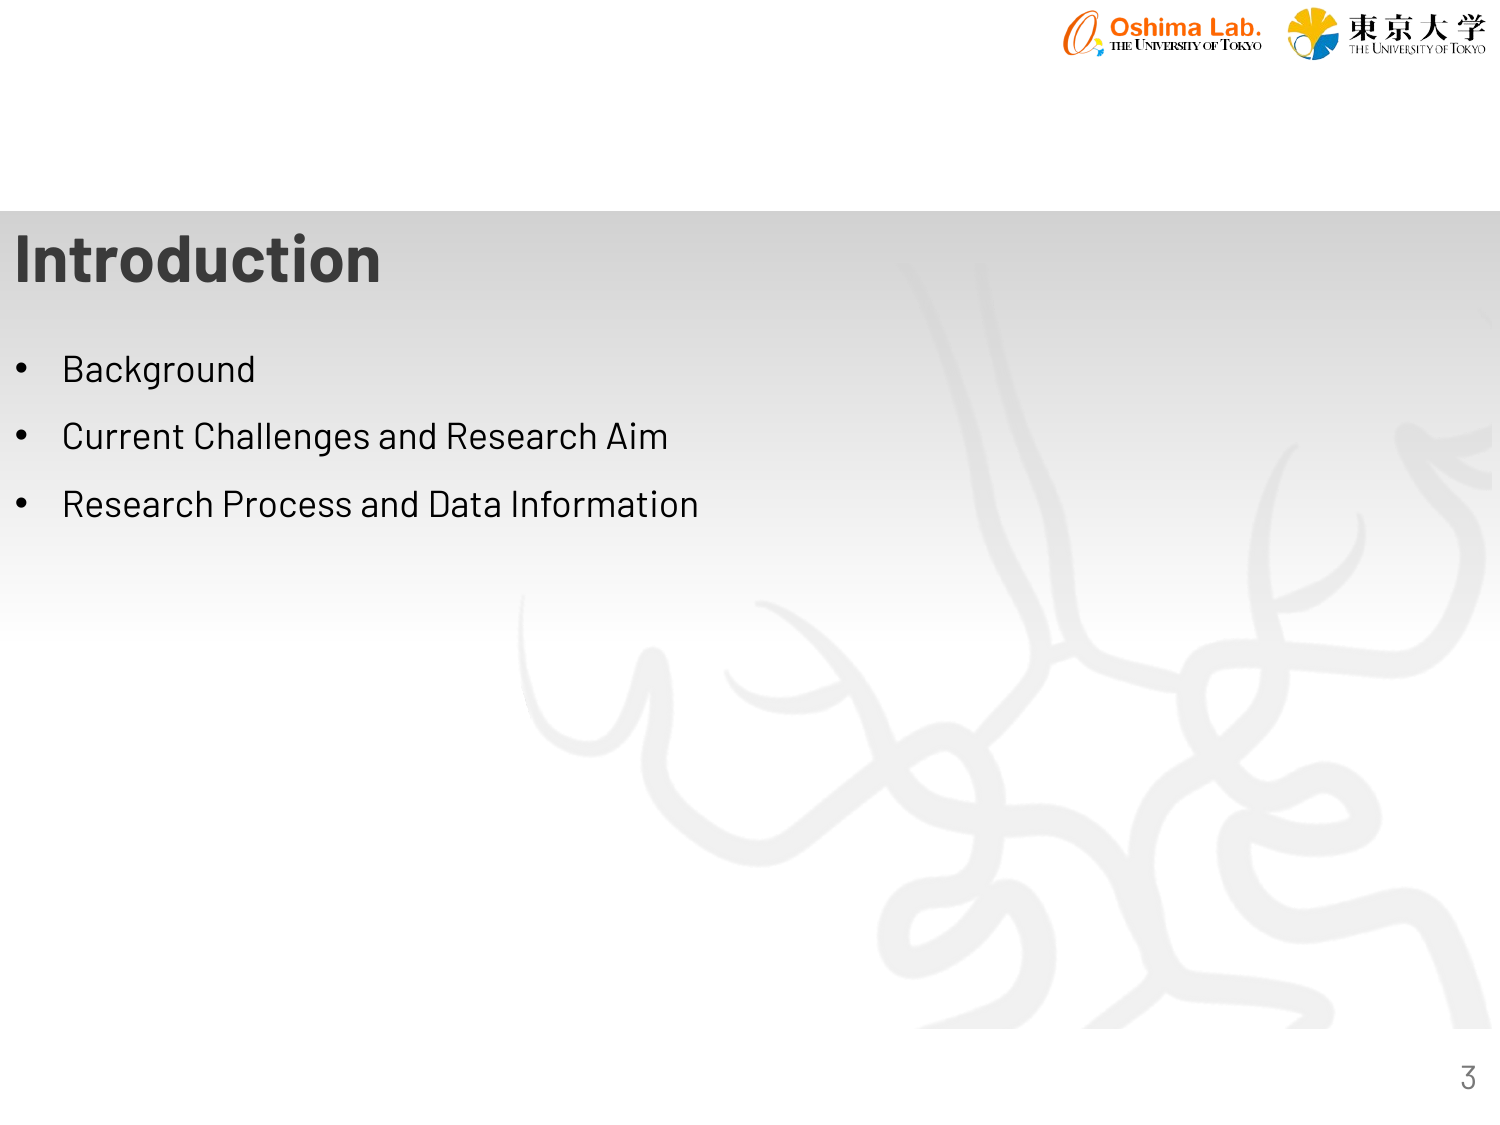

Introduction
Background
Current Challenges and Research Aim
Research Process and Data Information

3